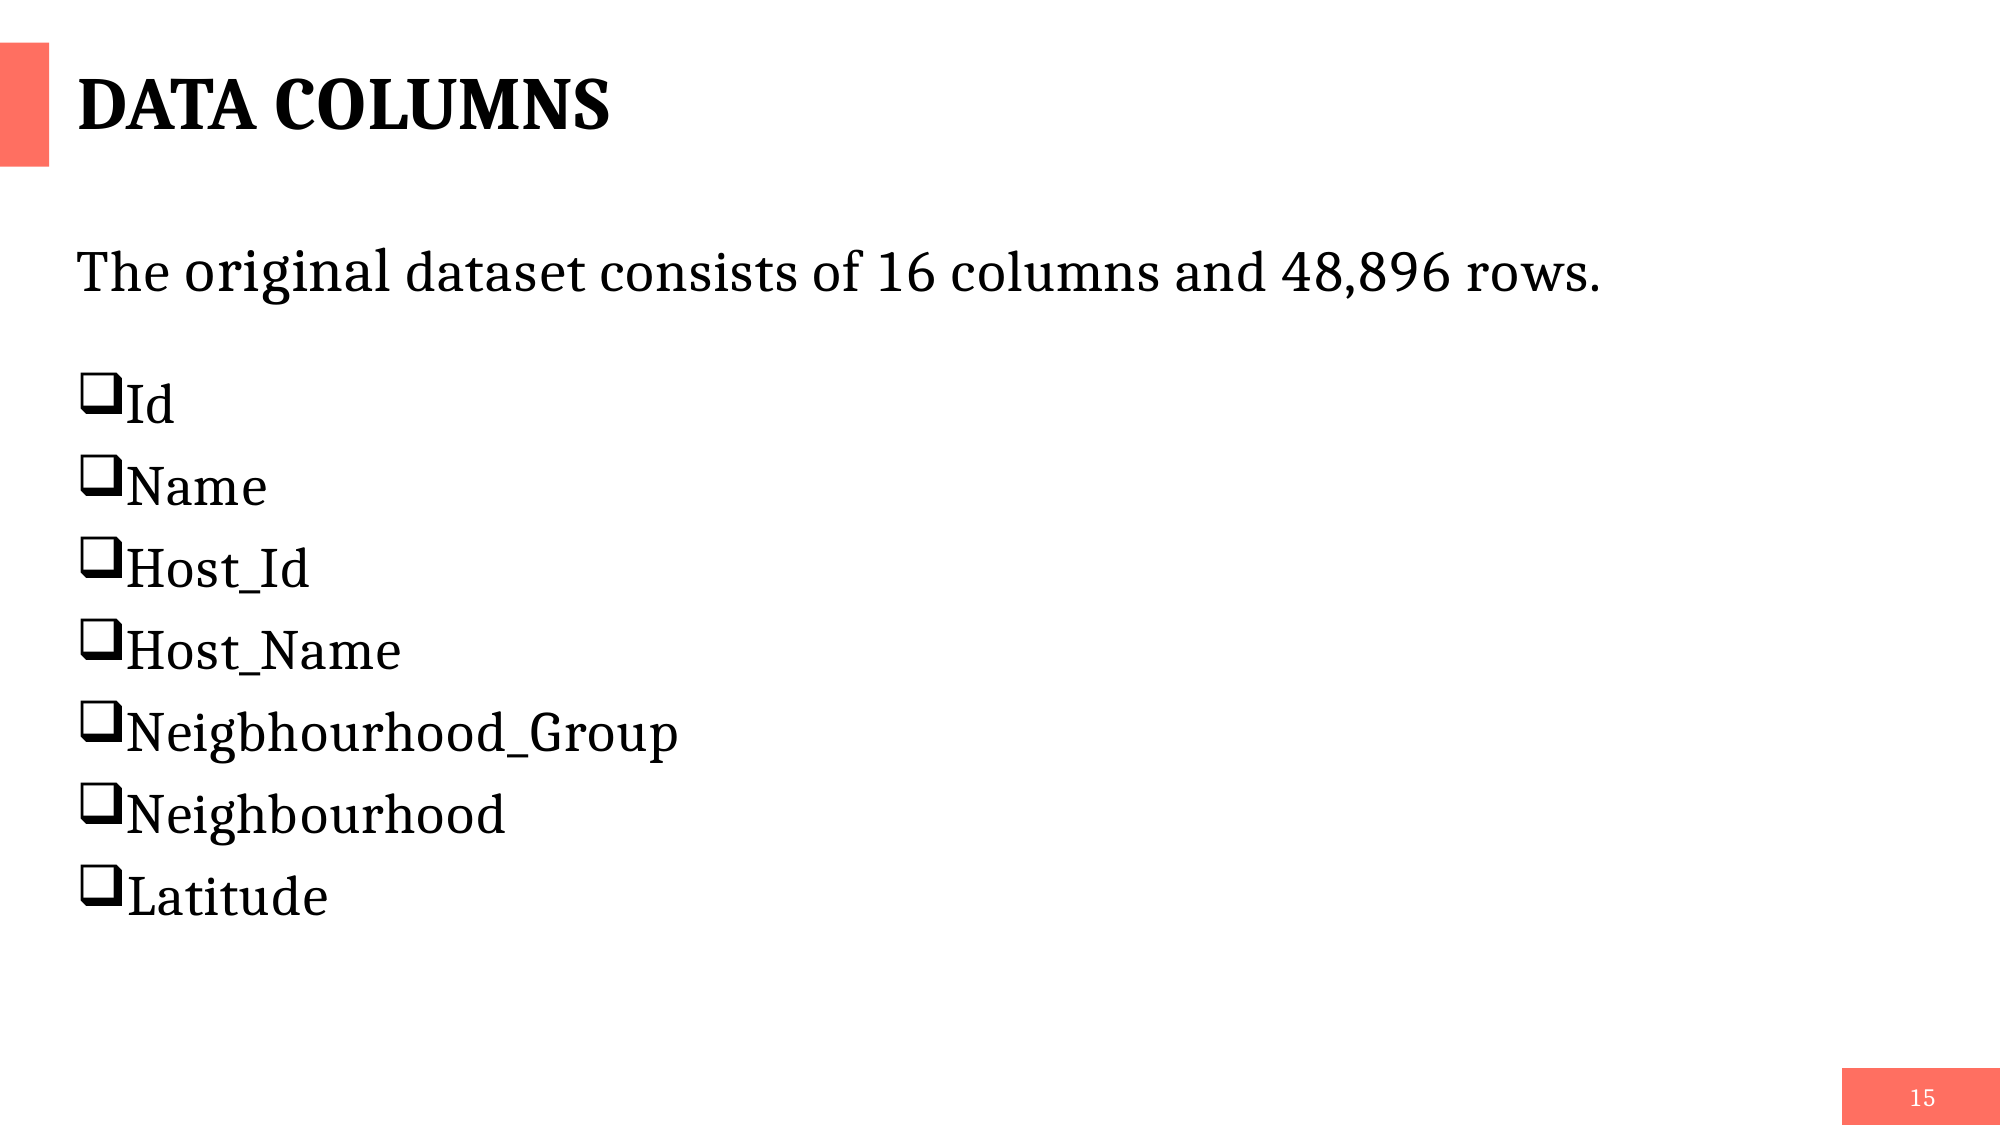

# DATA COLUMNS
The original dataset consists of 16 columns and 48,896 rows.
Id
Name
Host_Id
Host_Name
Neigbhourhood_Group
Neighbourhood
Latitude
15